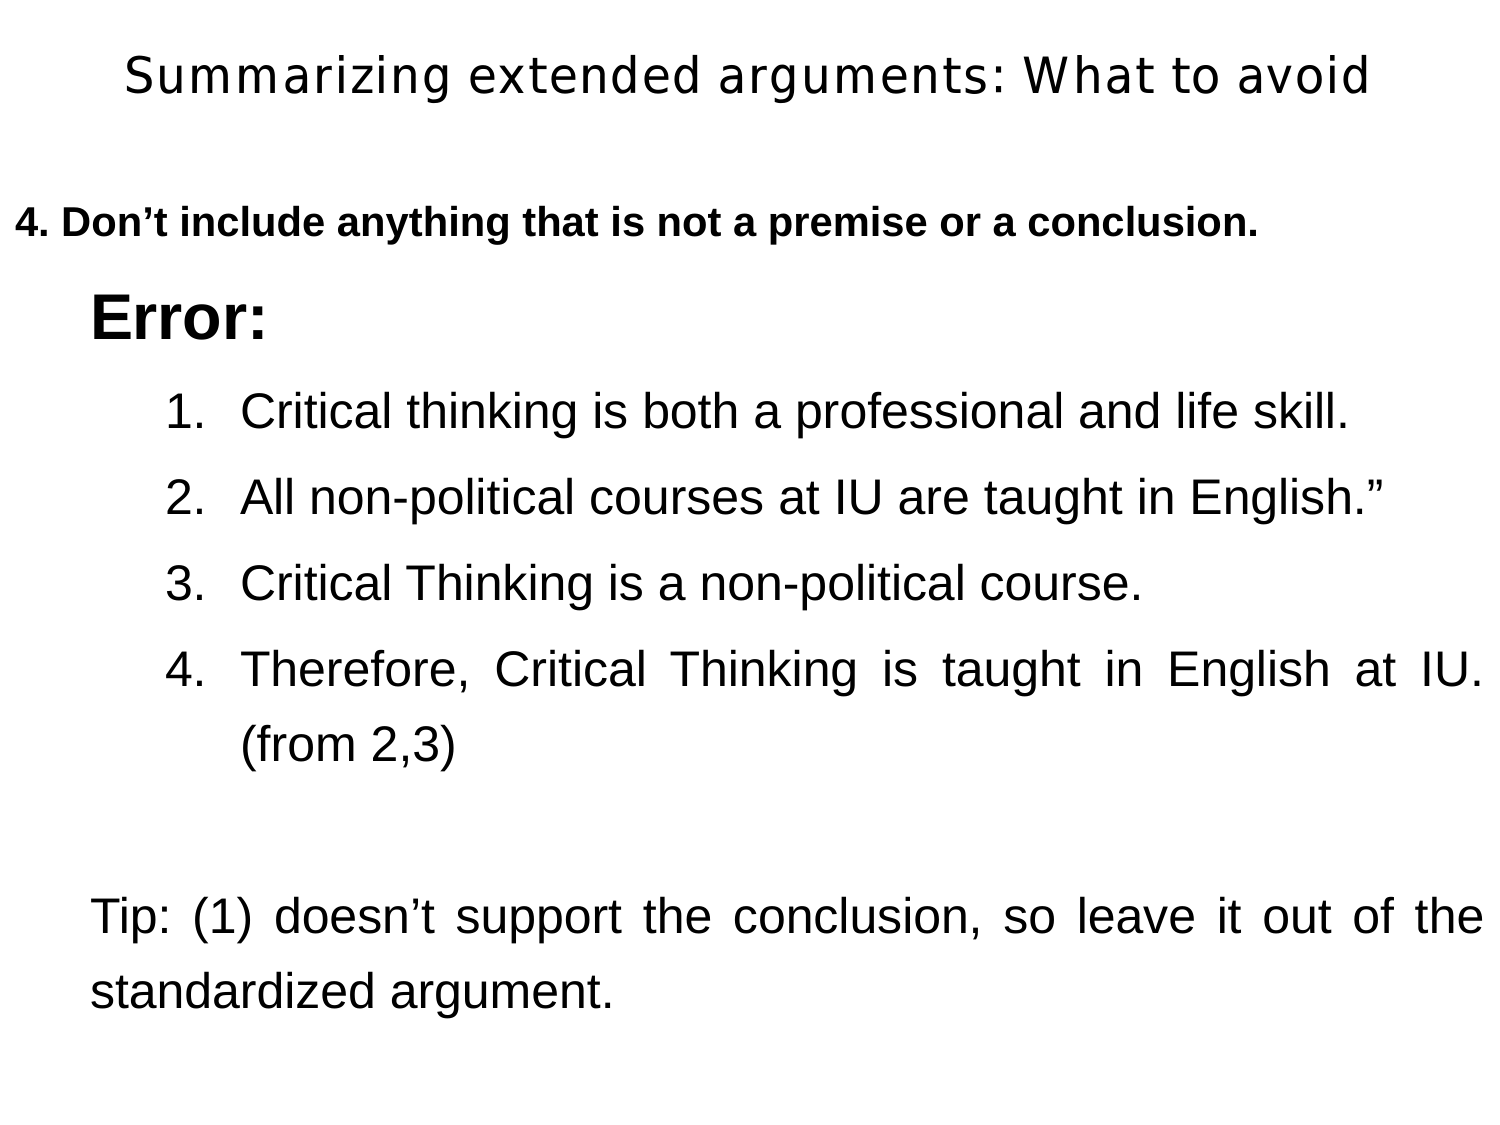

# Summarizing extended arguments: What to avoid
4. Don’t include anything that is not a premise or a conclusion.
Error:
Critical thinking is both a professional and life skill.
All non-political courses at IU are taught in English.”
Critical Thinking is a non-political course.
Therefore, Critical Thinking is taught in English at IU. (from 2,3)

Tip: (1) doesn’t support the conclusion, so leave it out of the standardized argument.